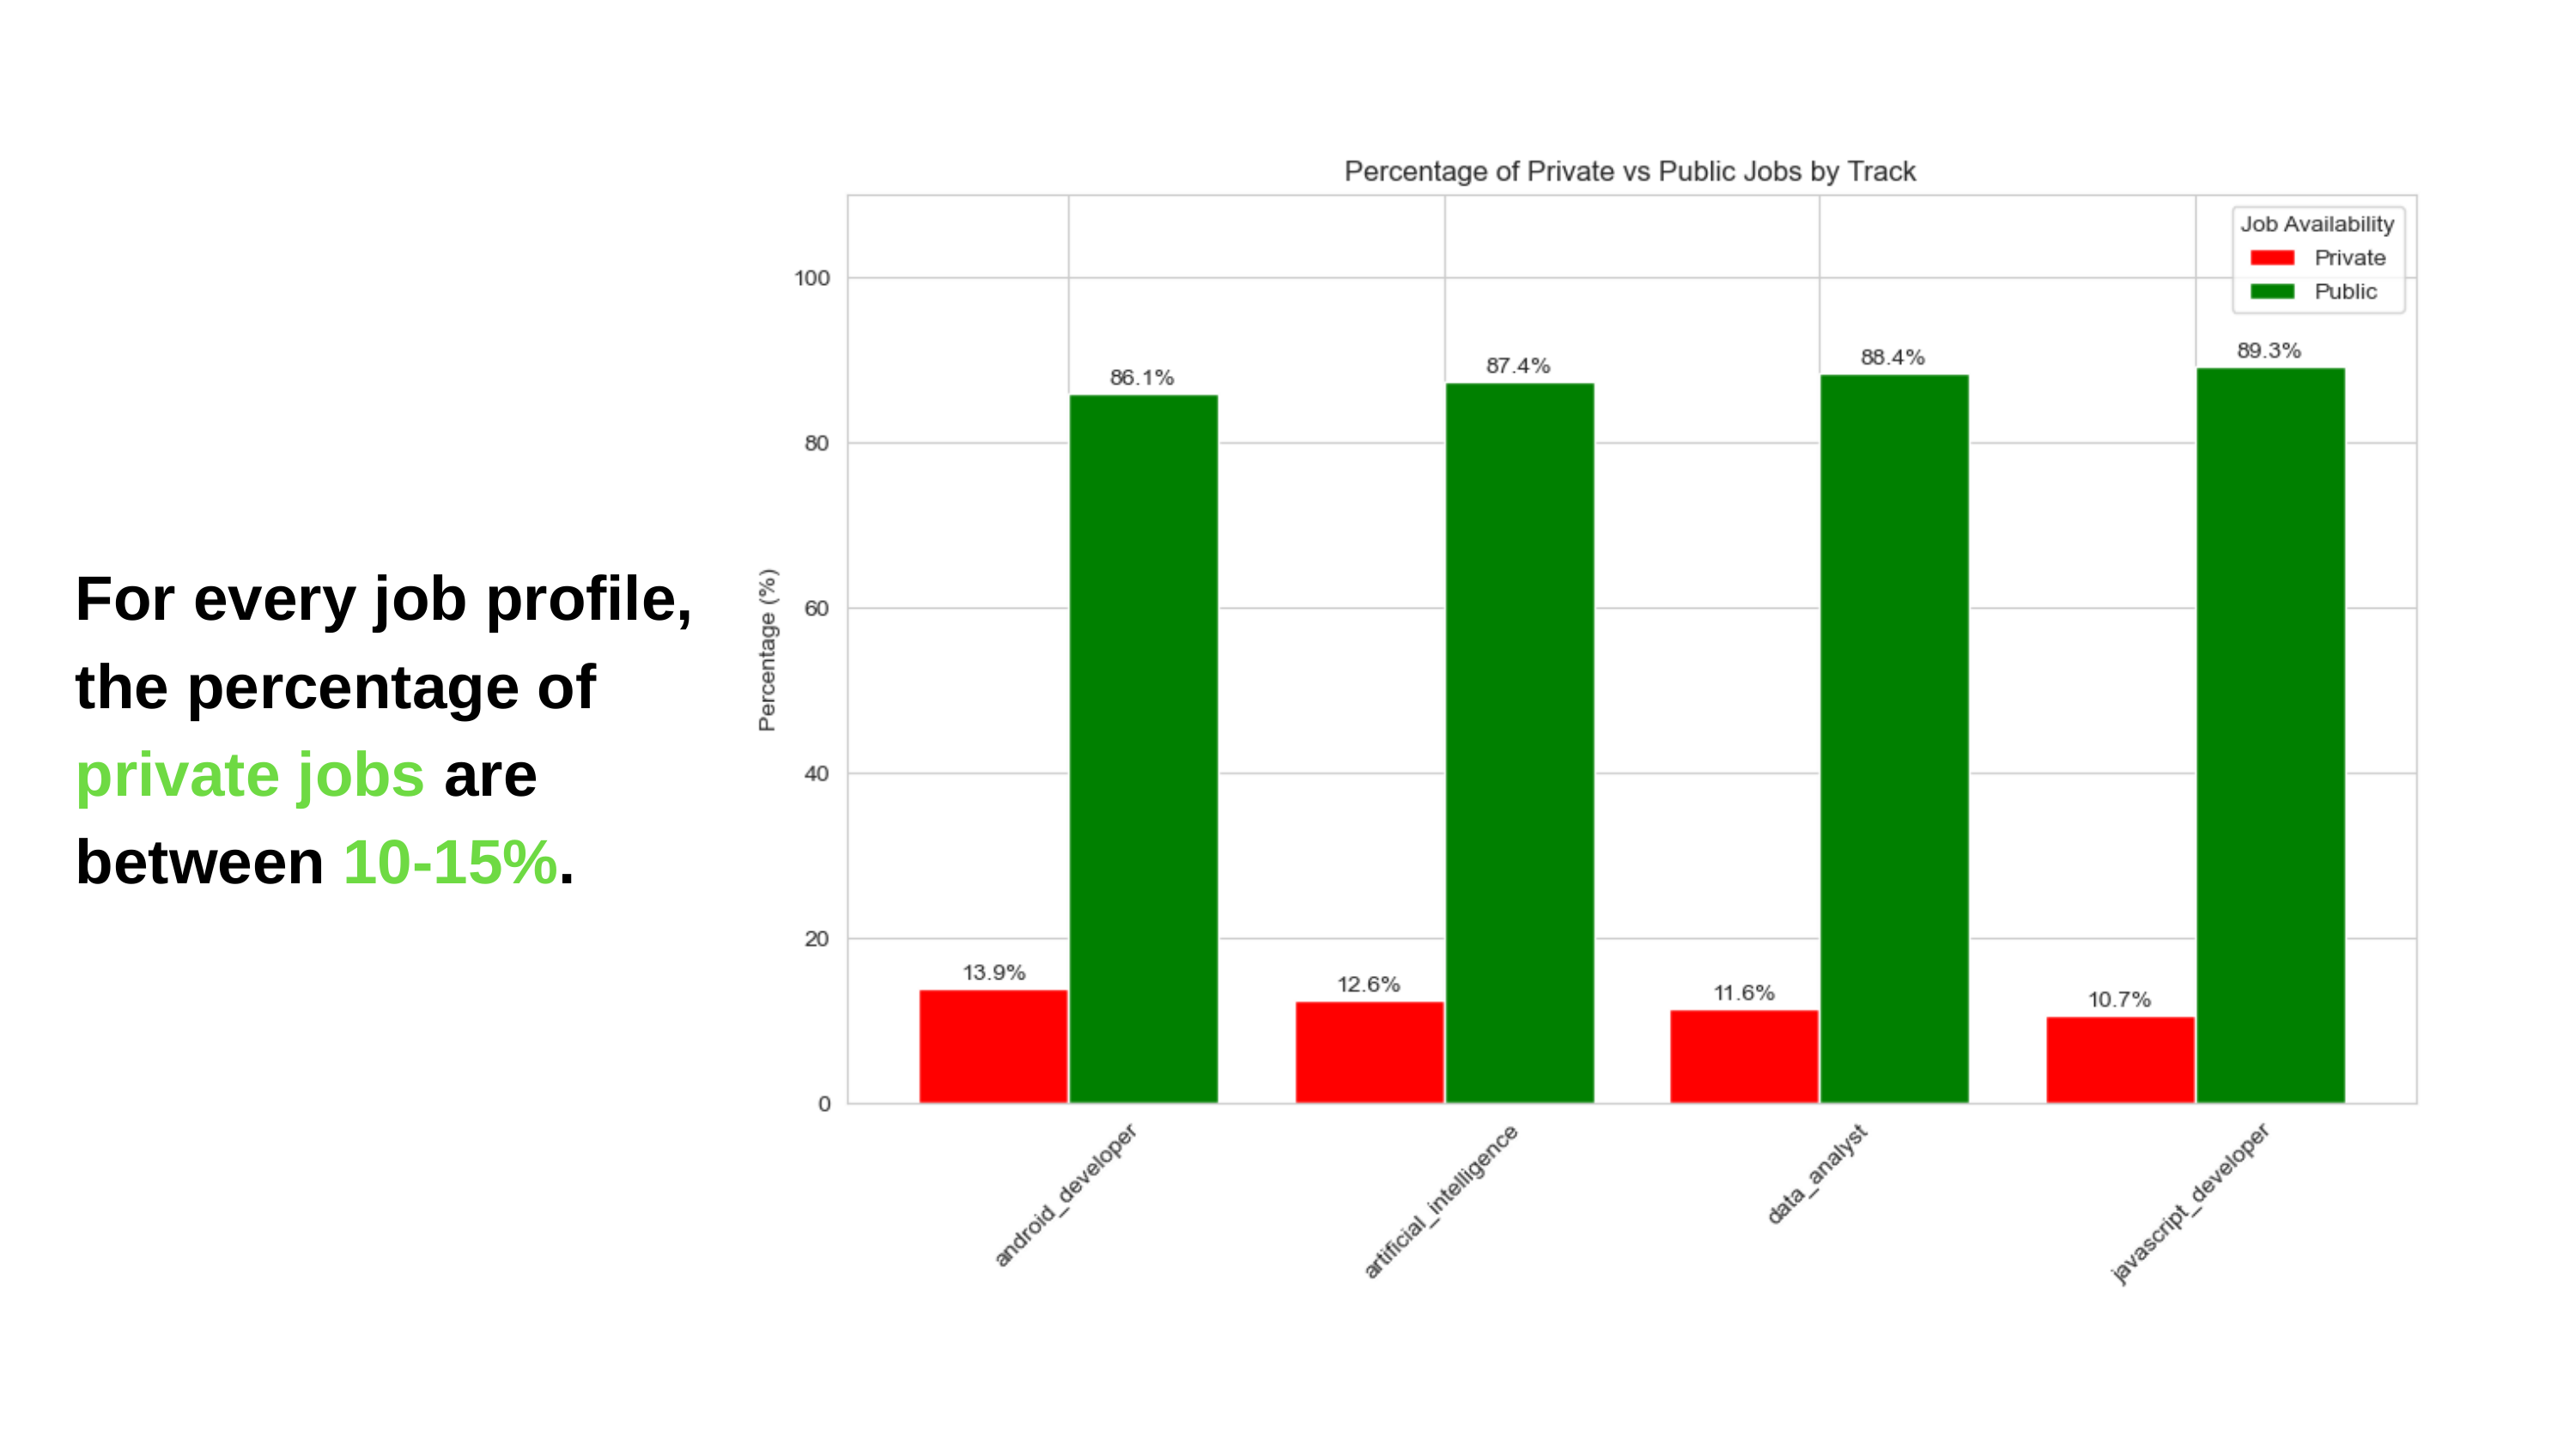

For every job profile, the percentage of private jobs are between 10-15%.